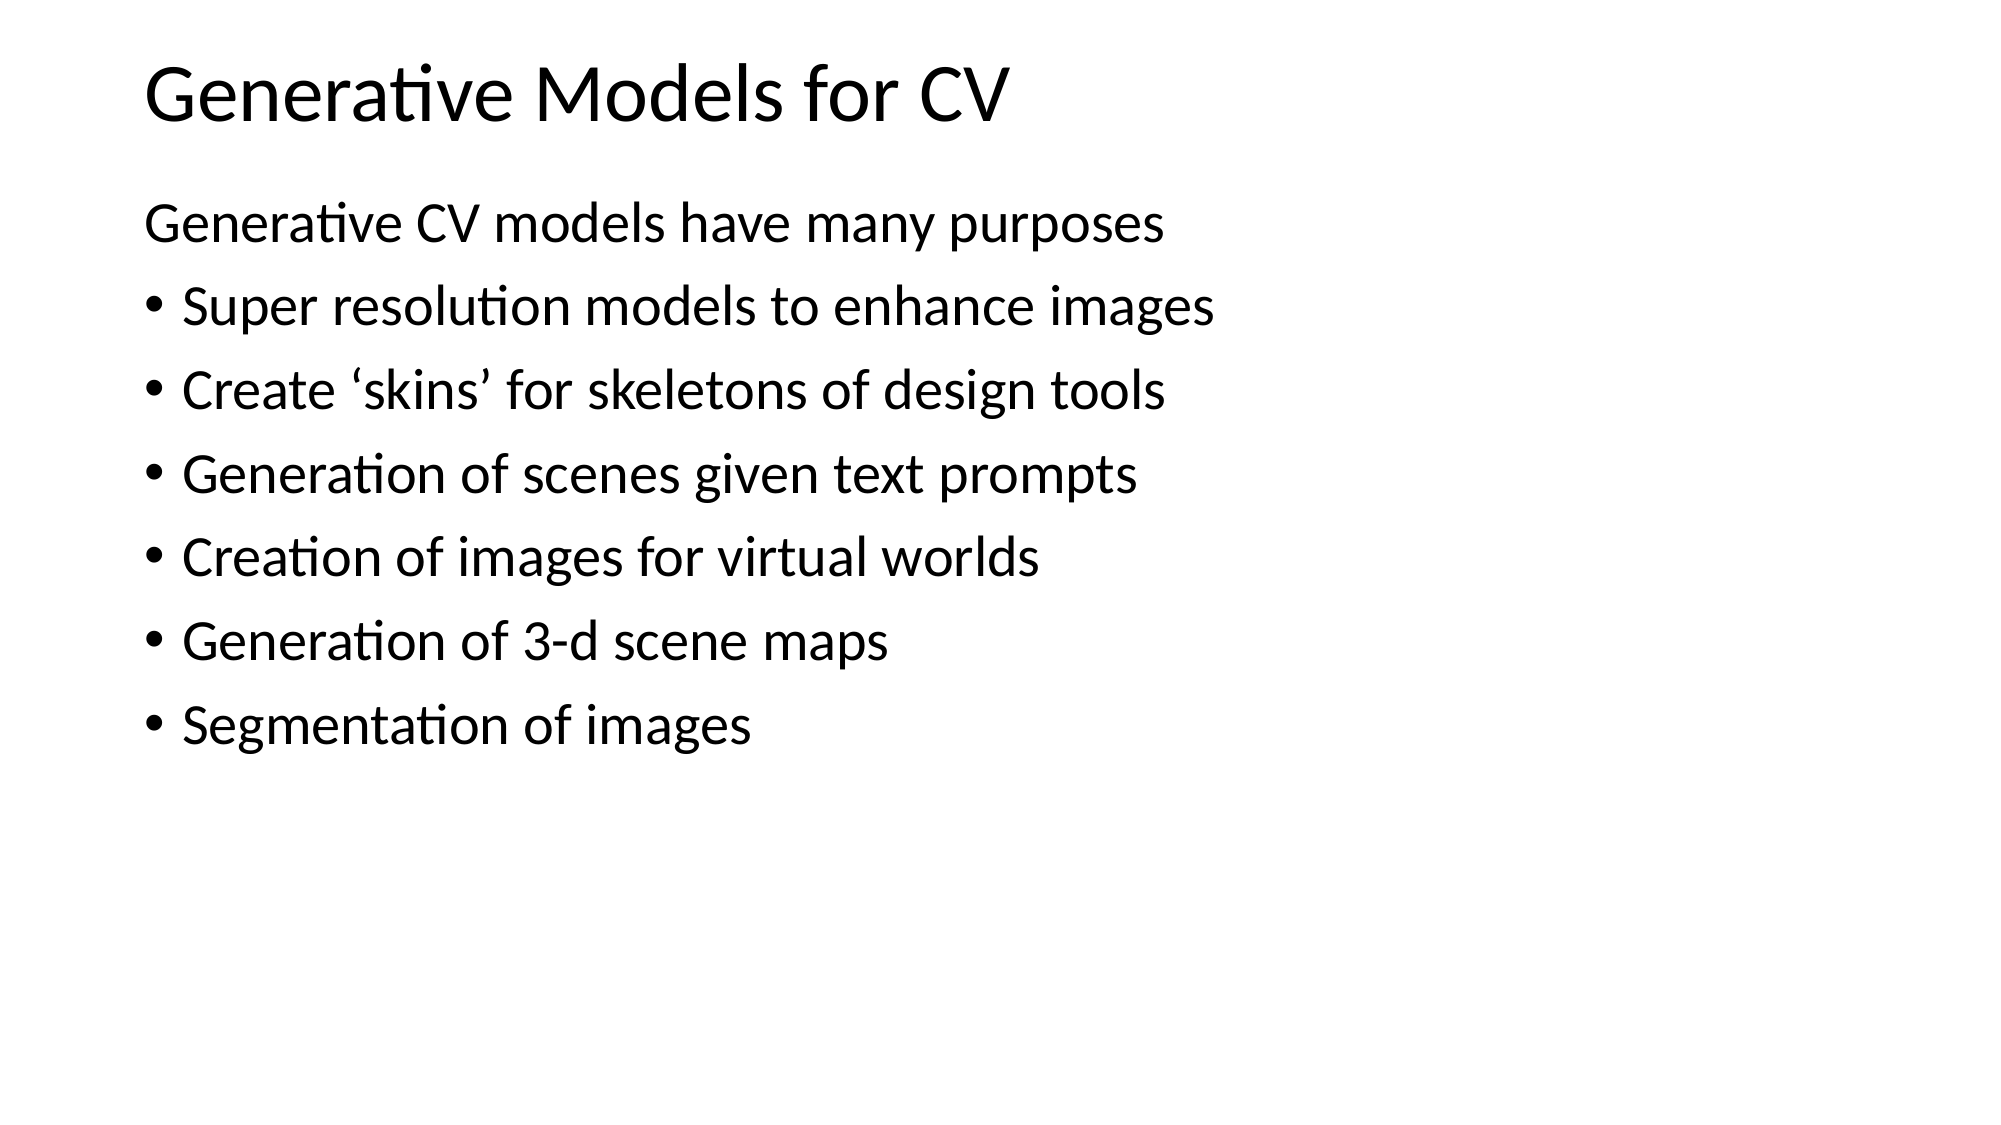

# Generative Models for CV
Generative CV models have many purposes
Super resolution models to enhance images
Create ‘skins’ for skeletons of design tools
Generation of scenes given text prompts
Creation of images for virtual worlds
Generation of 3-d scene maps
Segmentation of images